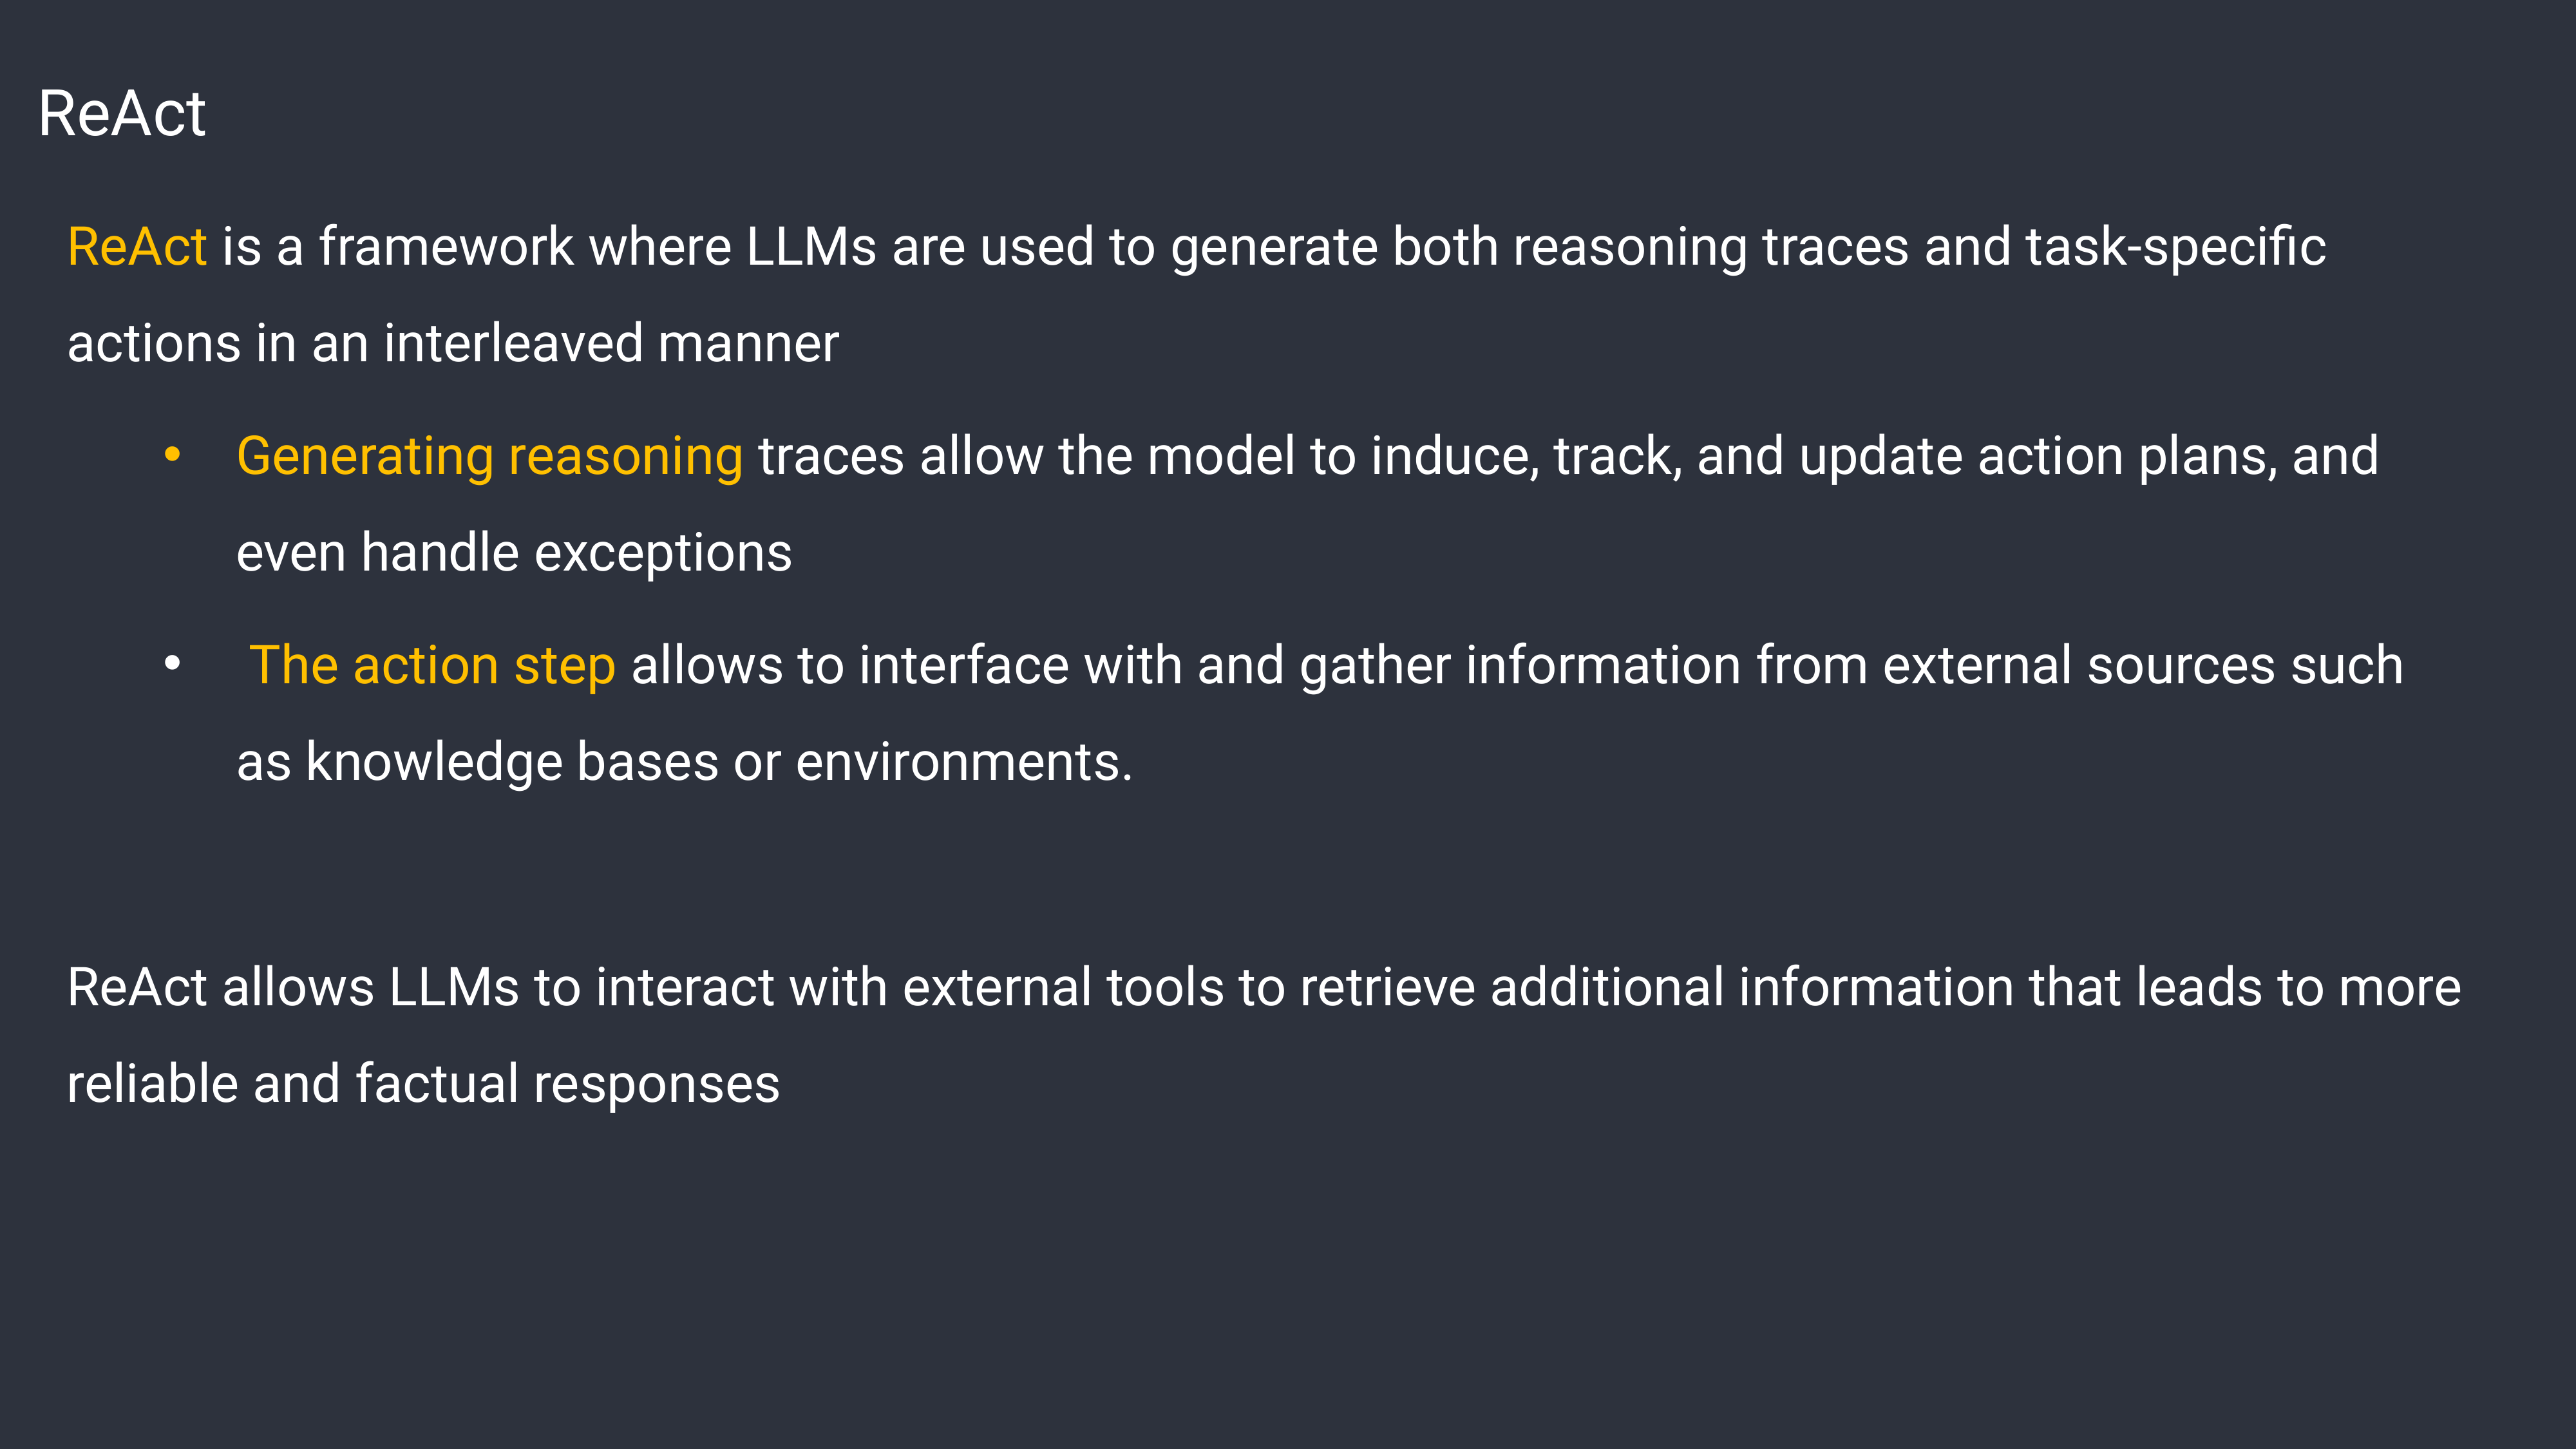

ReAct
ReAct is a framework where LLMs are used to generate both reasoning traces and task-specific actions in an interleaved manner
Generating reasoning traces allow the model to induce, track, and update action plans, and even handle exceptions
 The action step allows to interface with and gather information from external sources such as knowledge bases or environments.

ReAct allows LLMs to interact with external tools to retrieve additional information that leads to more reliable and factual responses